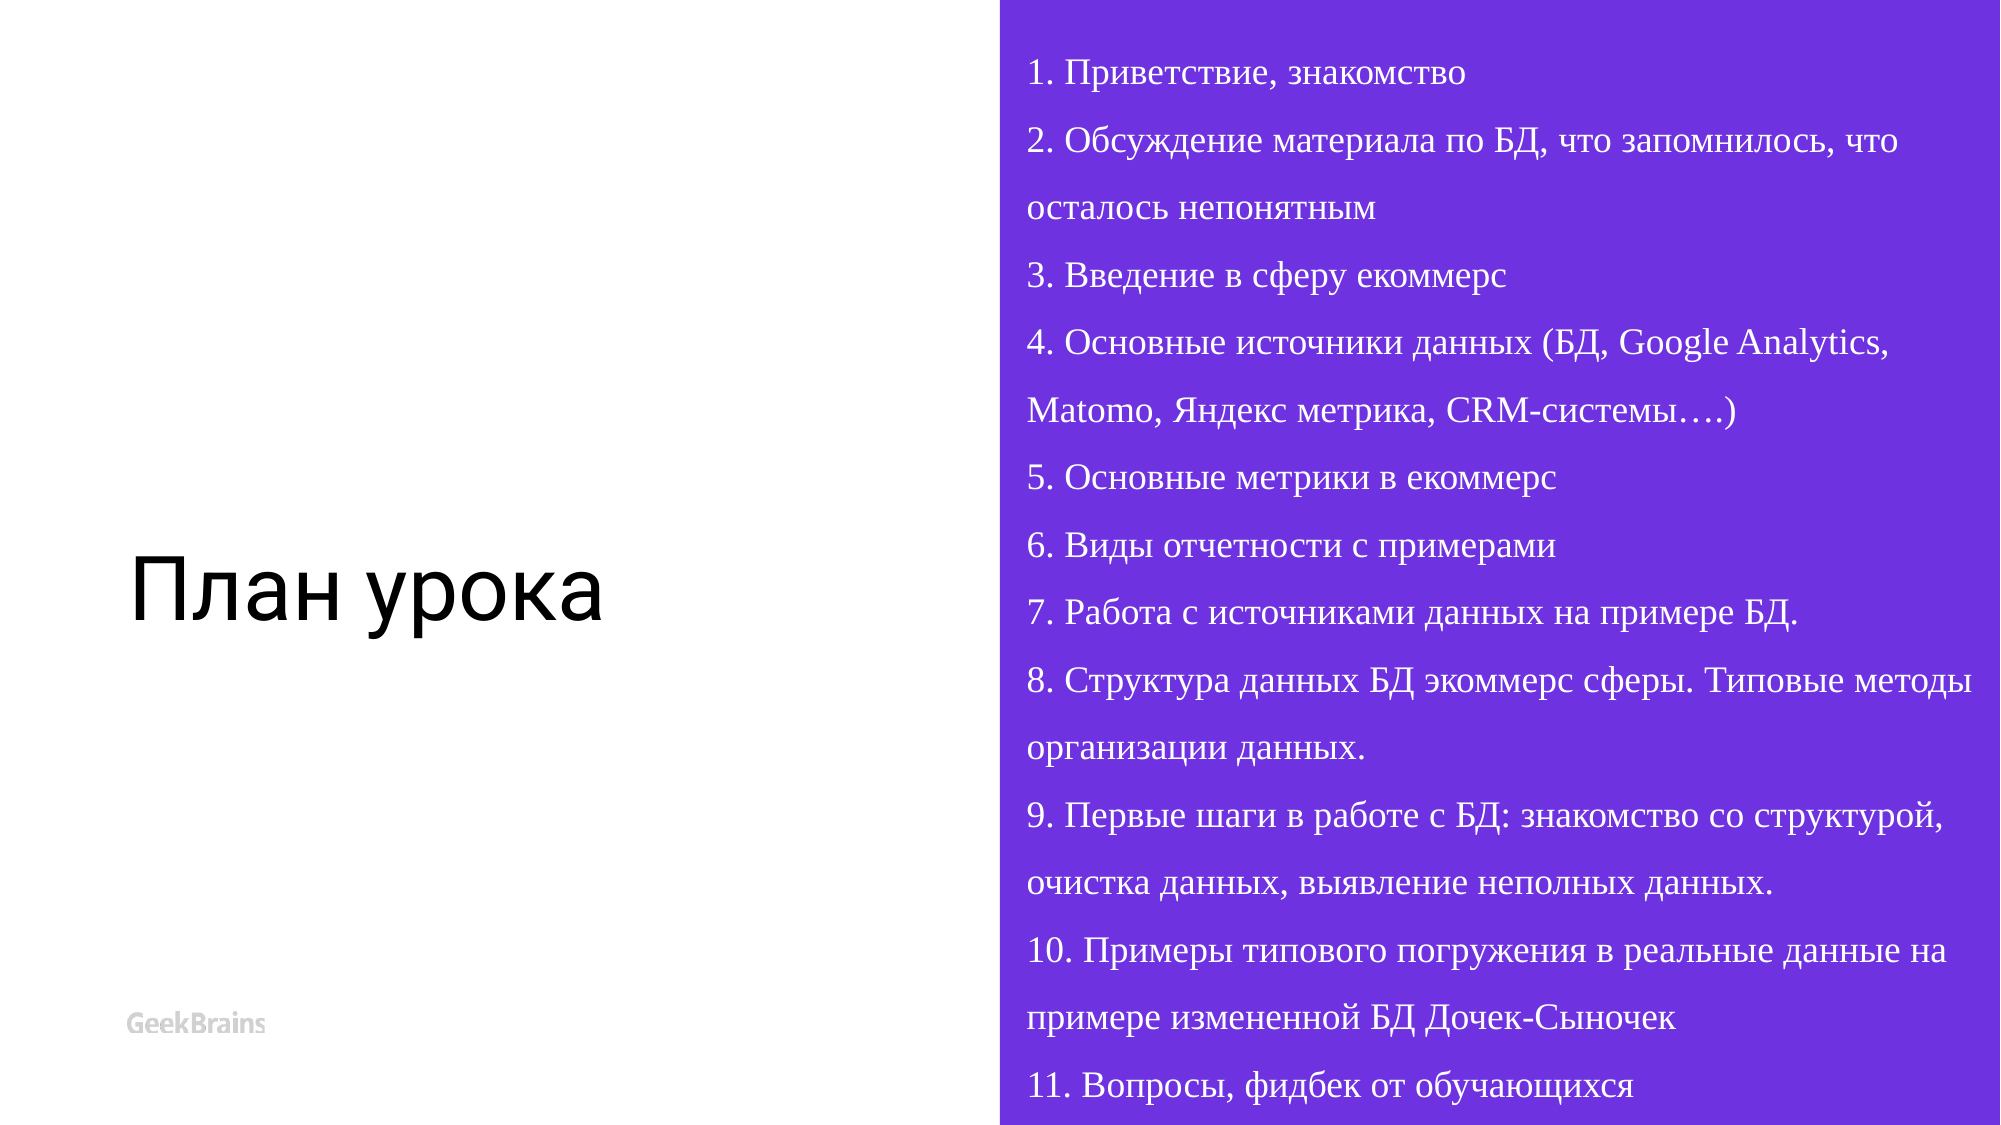

1. Приветствие, знакомство
2. Обсуждение материала по БД, что запомнилось, что осталось непонятным
3. Введение в сферу екоммерс
4. Основные источники данных (БД, Google Analytics, Matomo, Яндекс метрика, CRM-системы….)
5. Основные метрики в екоммерс
6. Виды отчетности с примерами
7. Работа с источниками данных на примере БД.
8. Структура данных БД экоммерс сферы. Типовые методы организации данных.
9. Первые шаги в работе с БД: знакомство со структурой, очистка данных, выявление неполных данных.
10. Примеры типового погружения в реальные данные на примере измененной БД Дочек-Сыночек
11. Вопросы, фидбек от обучающихся

# План урока